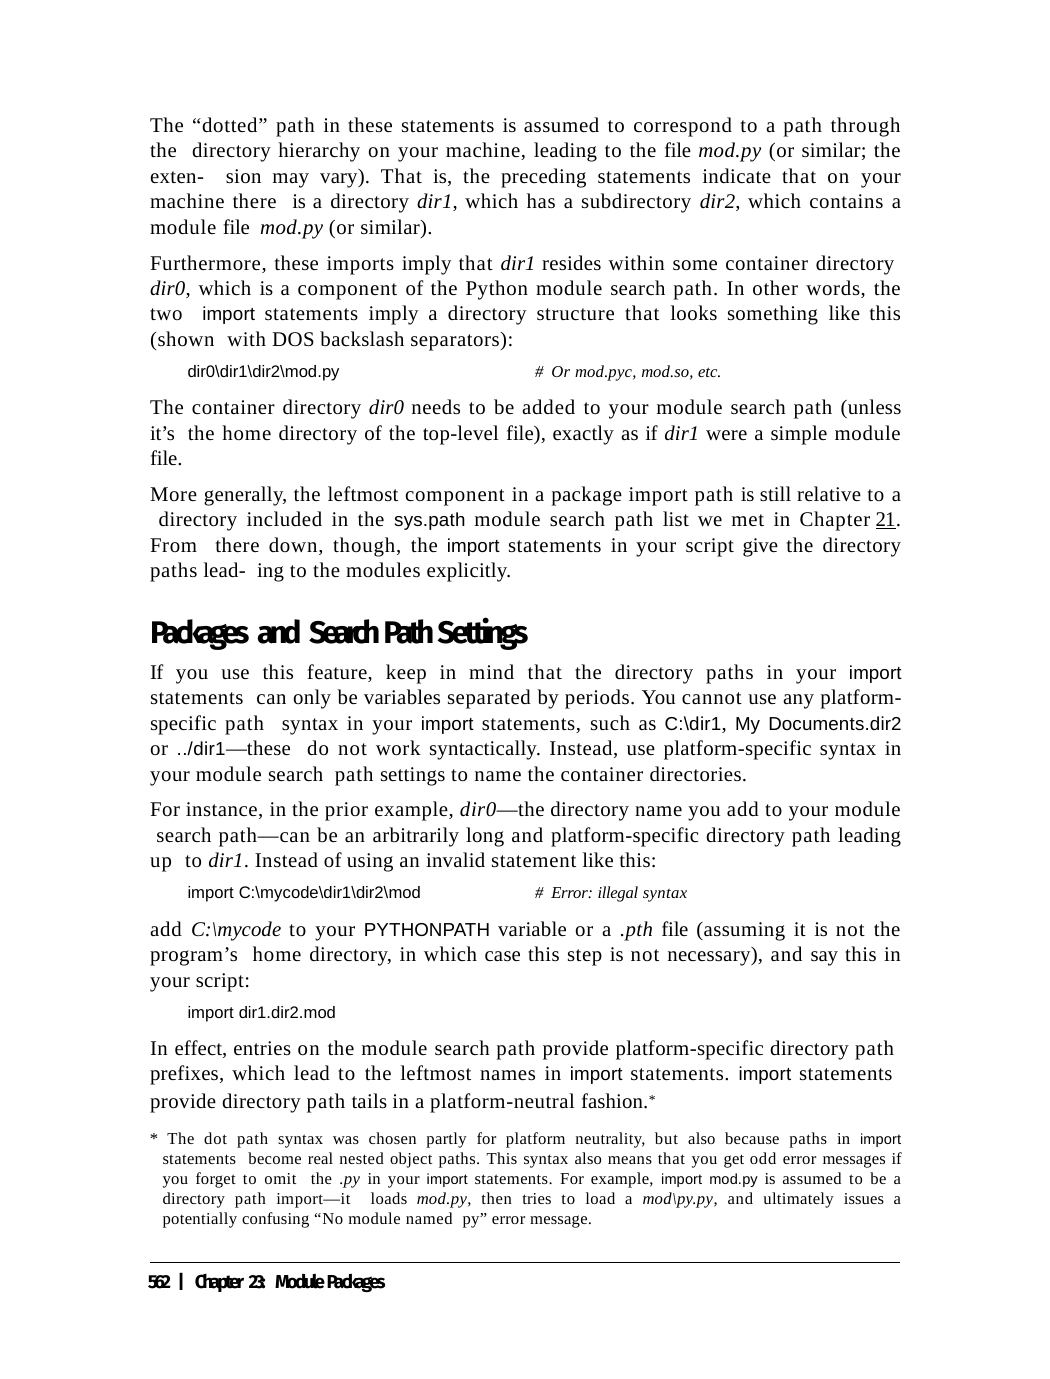

The “dotted” path in these statements is assumed to correspond to a path through the  directory hierarchy on your machine, leading to the file mod.py (or similar; the exten-  sion may vary). That is, the preceding statements indicate that on your machine there  is a directory dir1, which has a subdirectory dir2, which contains a module file  mod.py (or similar).
Furthermore, these imports imply that dir1 resides within some container directory  dir0, which is a component of the Python module search path. In other words, the two  import statements imply a directory structure that looks something like this (shown  with DOS backslash separators):
dir0\dir1\dir2\mod.py	# Or mod.pyc, mod.so, etc.
The container directory dir0 needs to be added to your module search path (unless it’s  the home directory of the top-level file), exactly as if dir1 were a simple module file.
More generally, the leftmost component in a package import path is still relative to a  directory included in the sys.path module search path list we met in Chapter 21. From  there down, though, the import statements in your script give the directory paths lead-  ing to the modules explicitly.

Packages and Search Path Settings
If you use this feature, keep in mind that the directory paths in your import statements  can only be variables separated by periods. You cannot use any platform-specific path  syntax in your import statements, such as C:\dir1, My Documents.dir2 or ../dir1—these  do not work syntactically. Instead, use platform-specific syntax in your module search  path settings to name the container directories.
For instance, in the prior example, dir0—the directory name you add to your module  search path—can be an arbitrarily long and platform-specific directory path leading up  to dir1. Instead of using an invalid statement like this:
import C:\mycode\dir1\dir2\mod	# Error: illegal syntax
add C:\mycode to your PYTHONPATH variable or a .pth file (assuming it is not the program’s  home directory, in which case this step is not necessary), and say this in your script:
import dir1.dir2.mod
In effect, entries on the module search path provide platform-specific directory path  prefixes, which lead to the leftmost names in import statements. import statements  provide directory path tails in a platform-neutral fashion.*
* The dot path syntax was chosen partly for platform neutrality, but also because paths in import statements  become real nested object paths. This syntax also means that you get odd error messages if you forget to omit  the .py in your import statements. For example, import mod.py is assumed to be a directory path import—it  loads mod.py, then tries to load a mod\py.py, and ultimately issues a potentially confusing “No module named  py” error message.

562  |  Chapter 23:  Module Packages